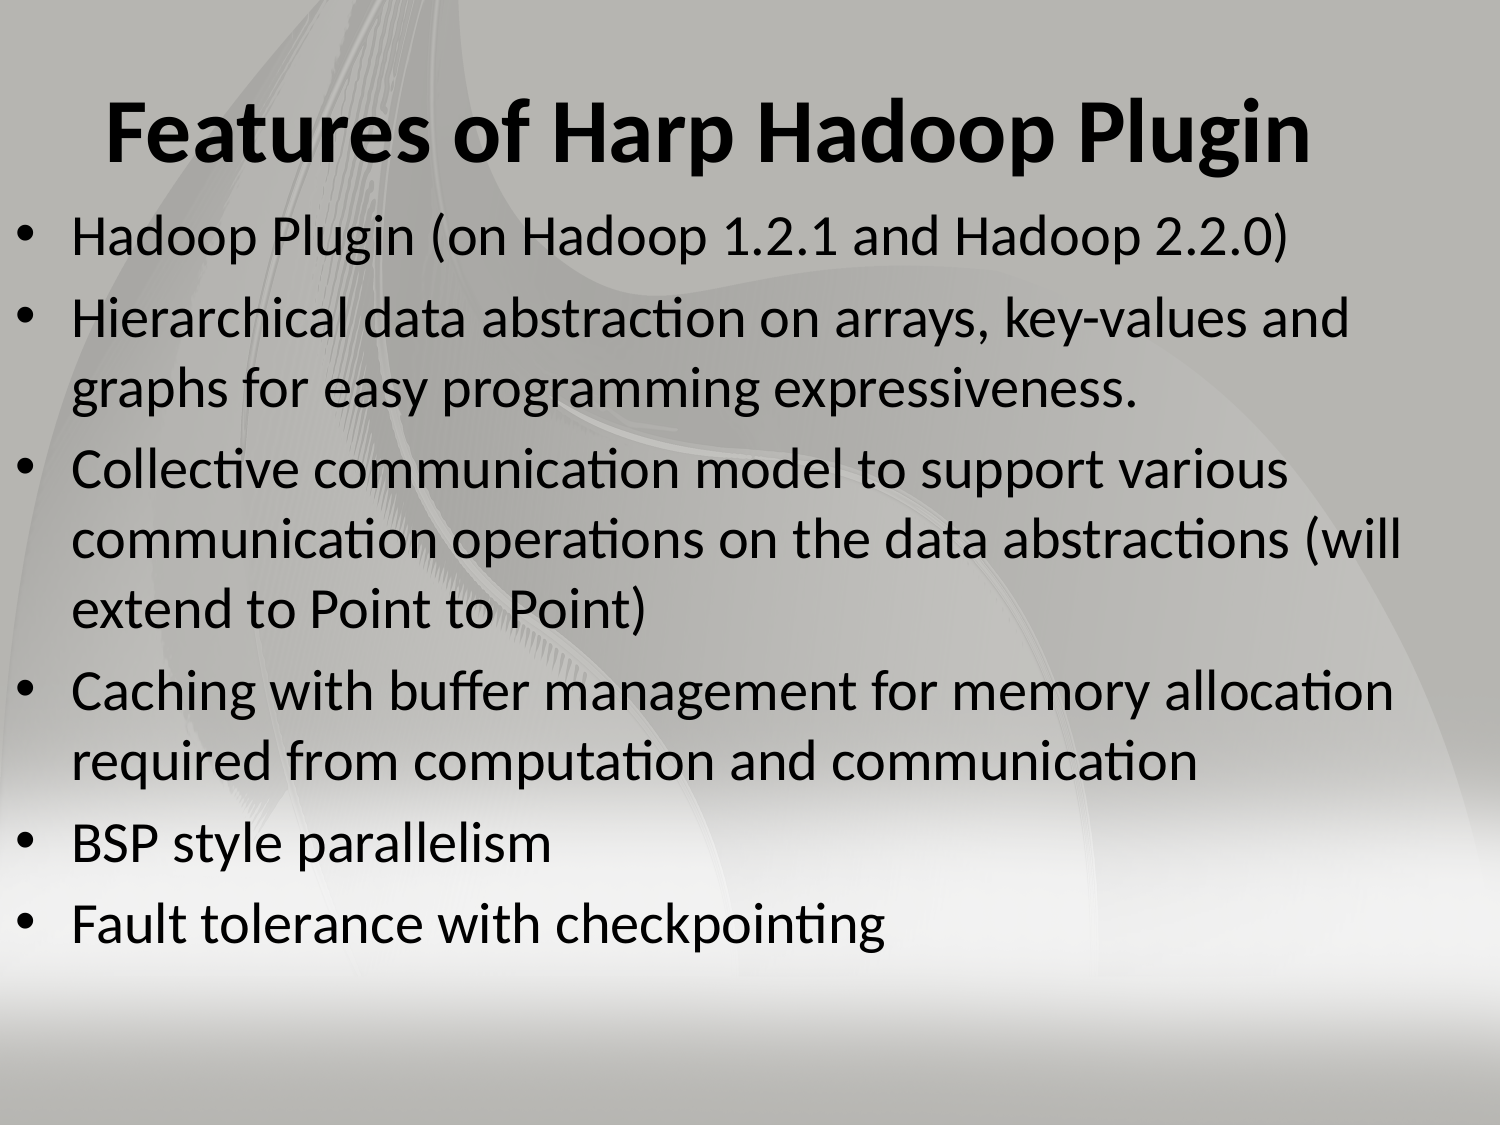

# Features of Harp Hadoop Plugin
Hadoop Plugin (on Hadoop 1.2.1 and Hadoop 2.2.0)
Hierarchical data abstraction on arrays, key-values and graphs for easy programming expressiveness.
Collective communication model to support various communication operations on the data abstractions (will extend to Point to Point)
Caching with buffer management for memory allocation required from computation and communication
BSP style parallelism
Fault tolerance with checkpointing